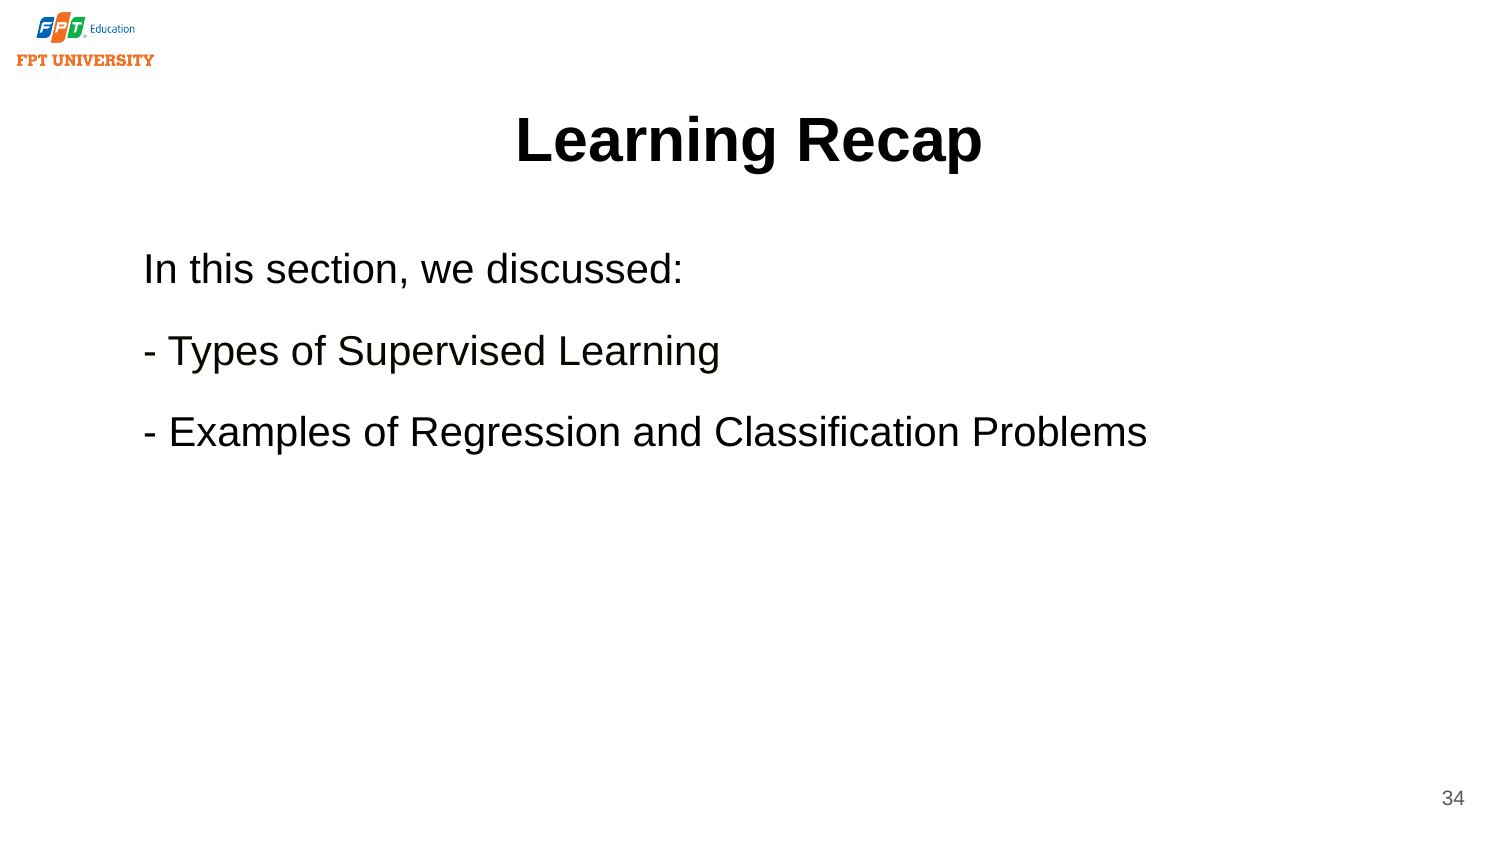

# Learning Recap
In this section, we discussed:

- Types of Supervised Learning

- Examples of Regression and Classification Problems
34